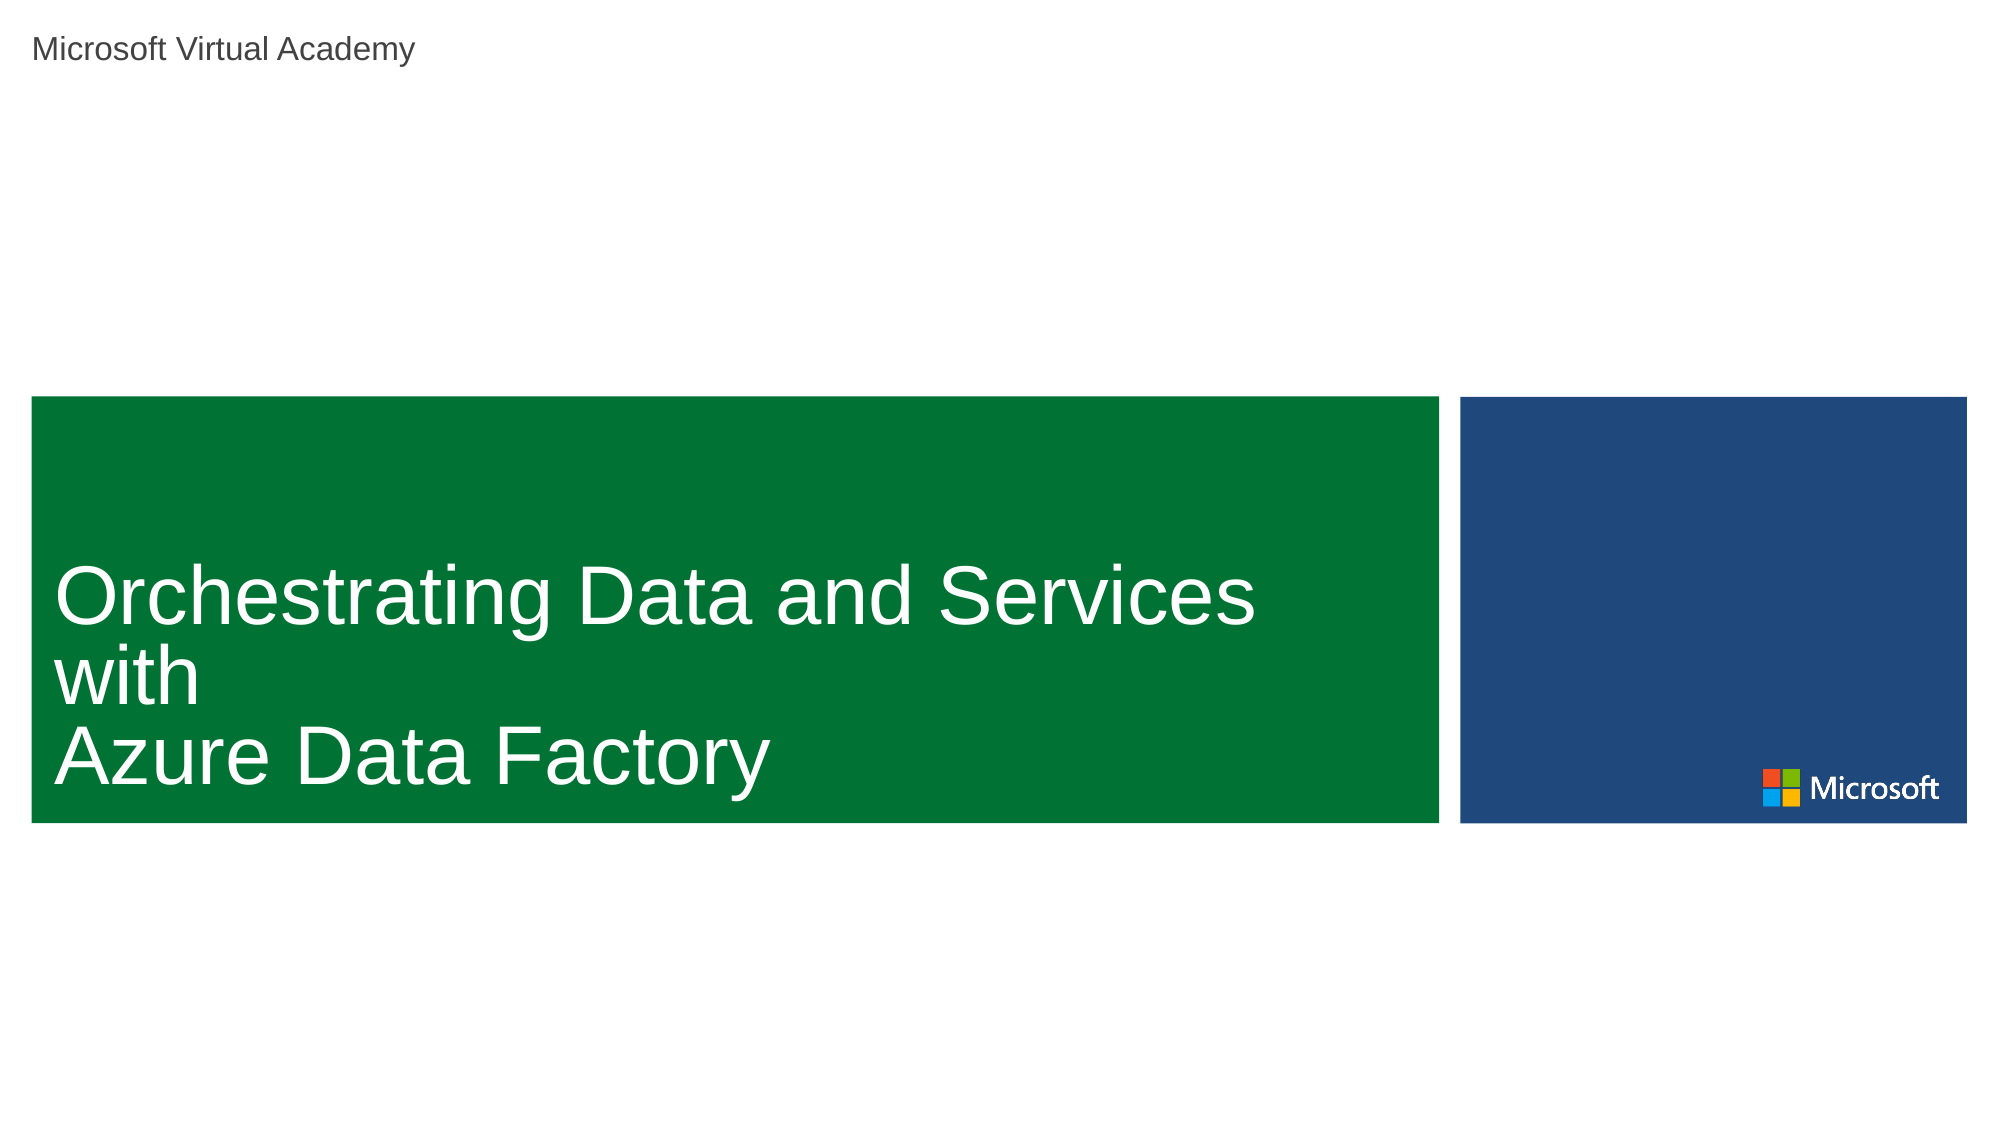

# Orchestrating Data and Services with Azure Data Factory